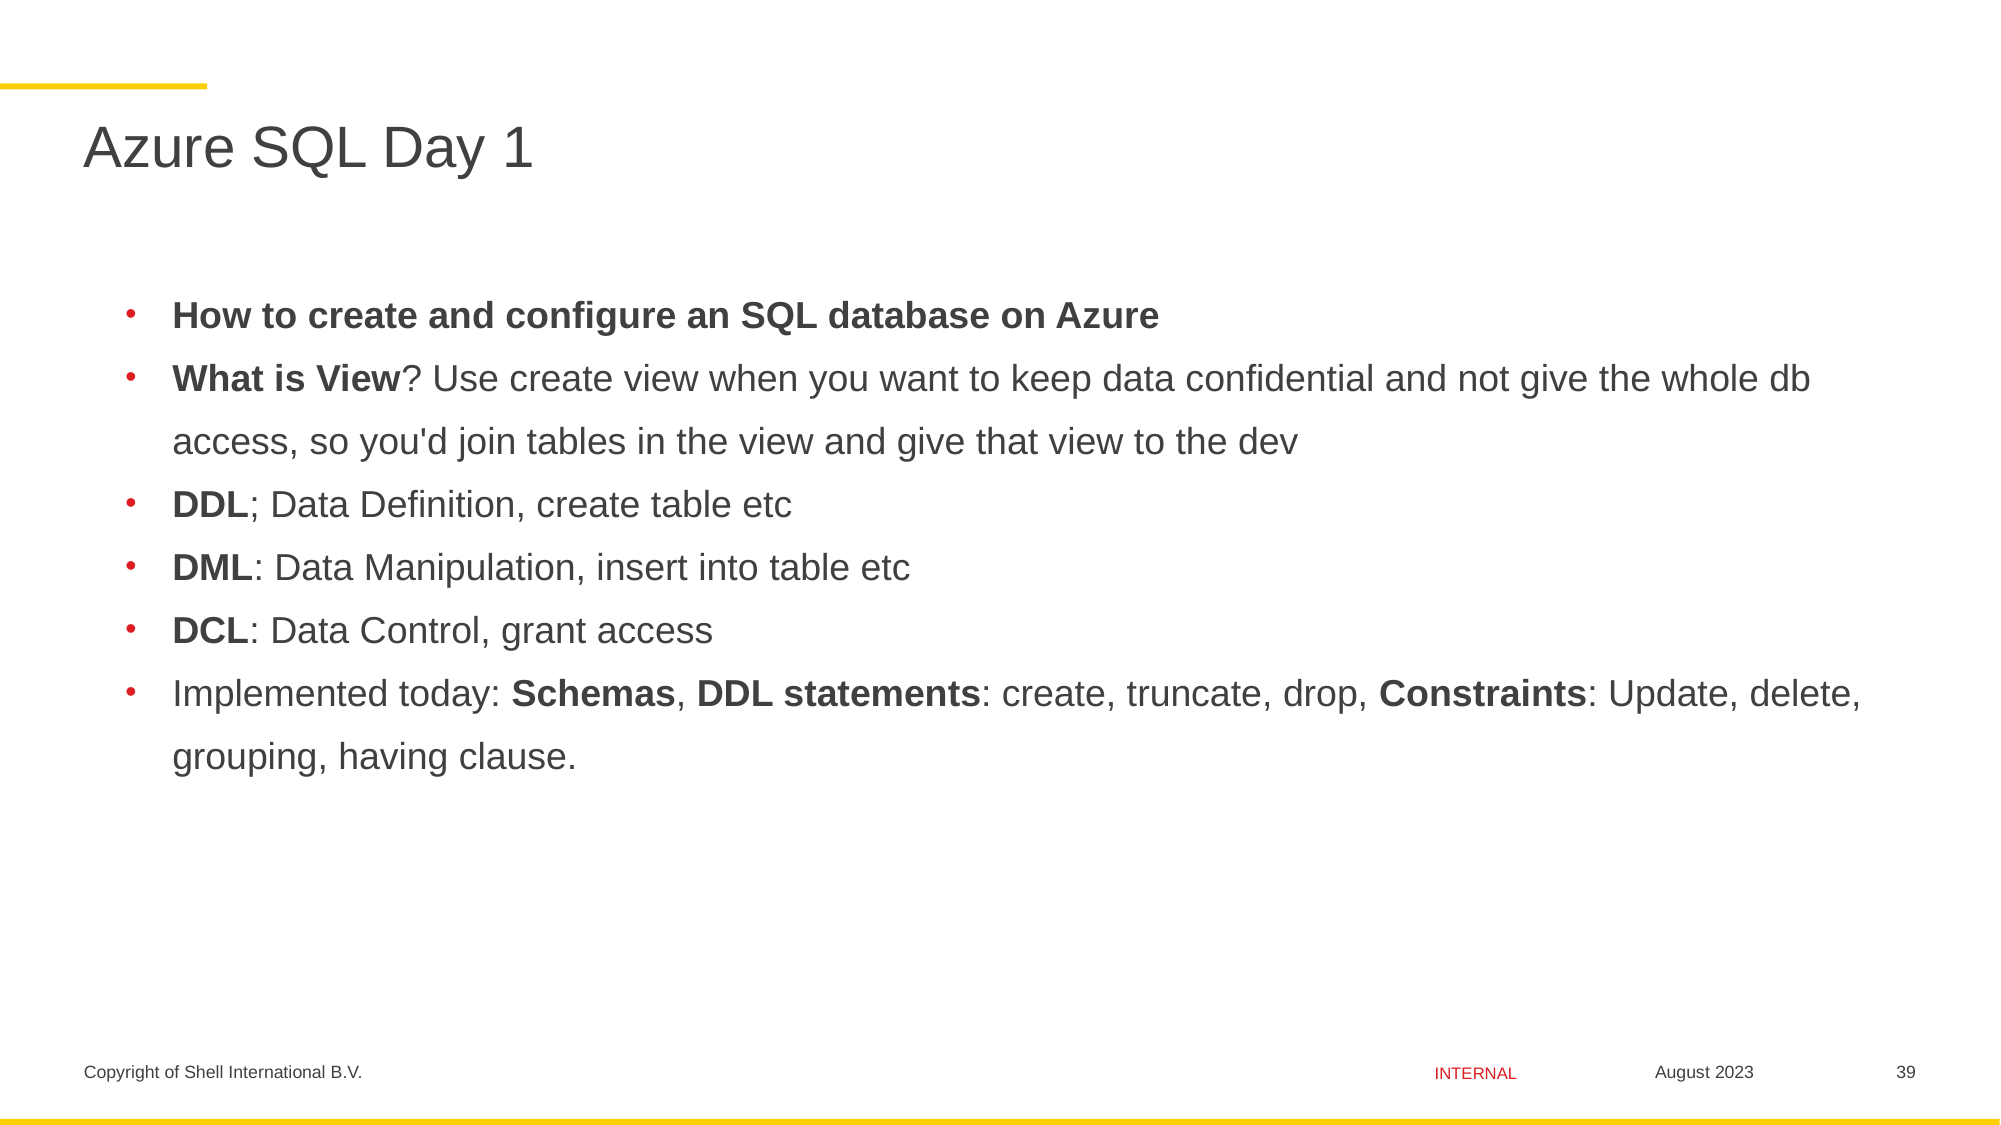

# Azure SQL Day 1
How to create and configure an SQL database on Azure
What is View? Use create view when you want to keep data confidential and not give the whole db access, so you'd join tables in the view and give that view to the dev
DDL; Data Definition, create table etc
DML: Data Manipulation, insert into table etc
DCL: Data Control, grant access
Implemented today: Schemas, DDL statements: create, truncate, drop, Constraints: Update, delete, grouping, having clause.

39
August 2023